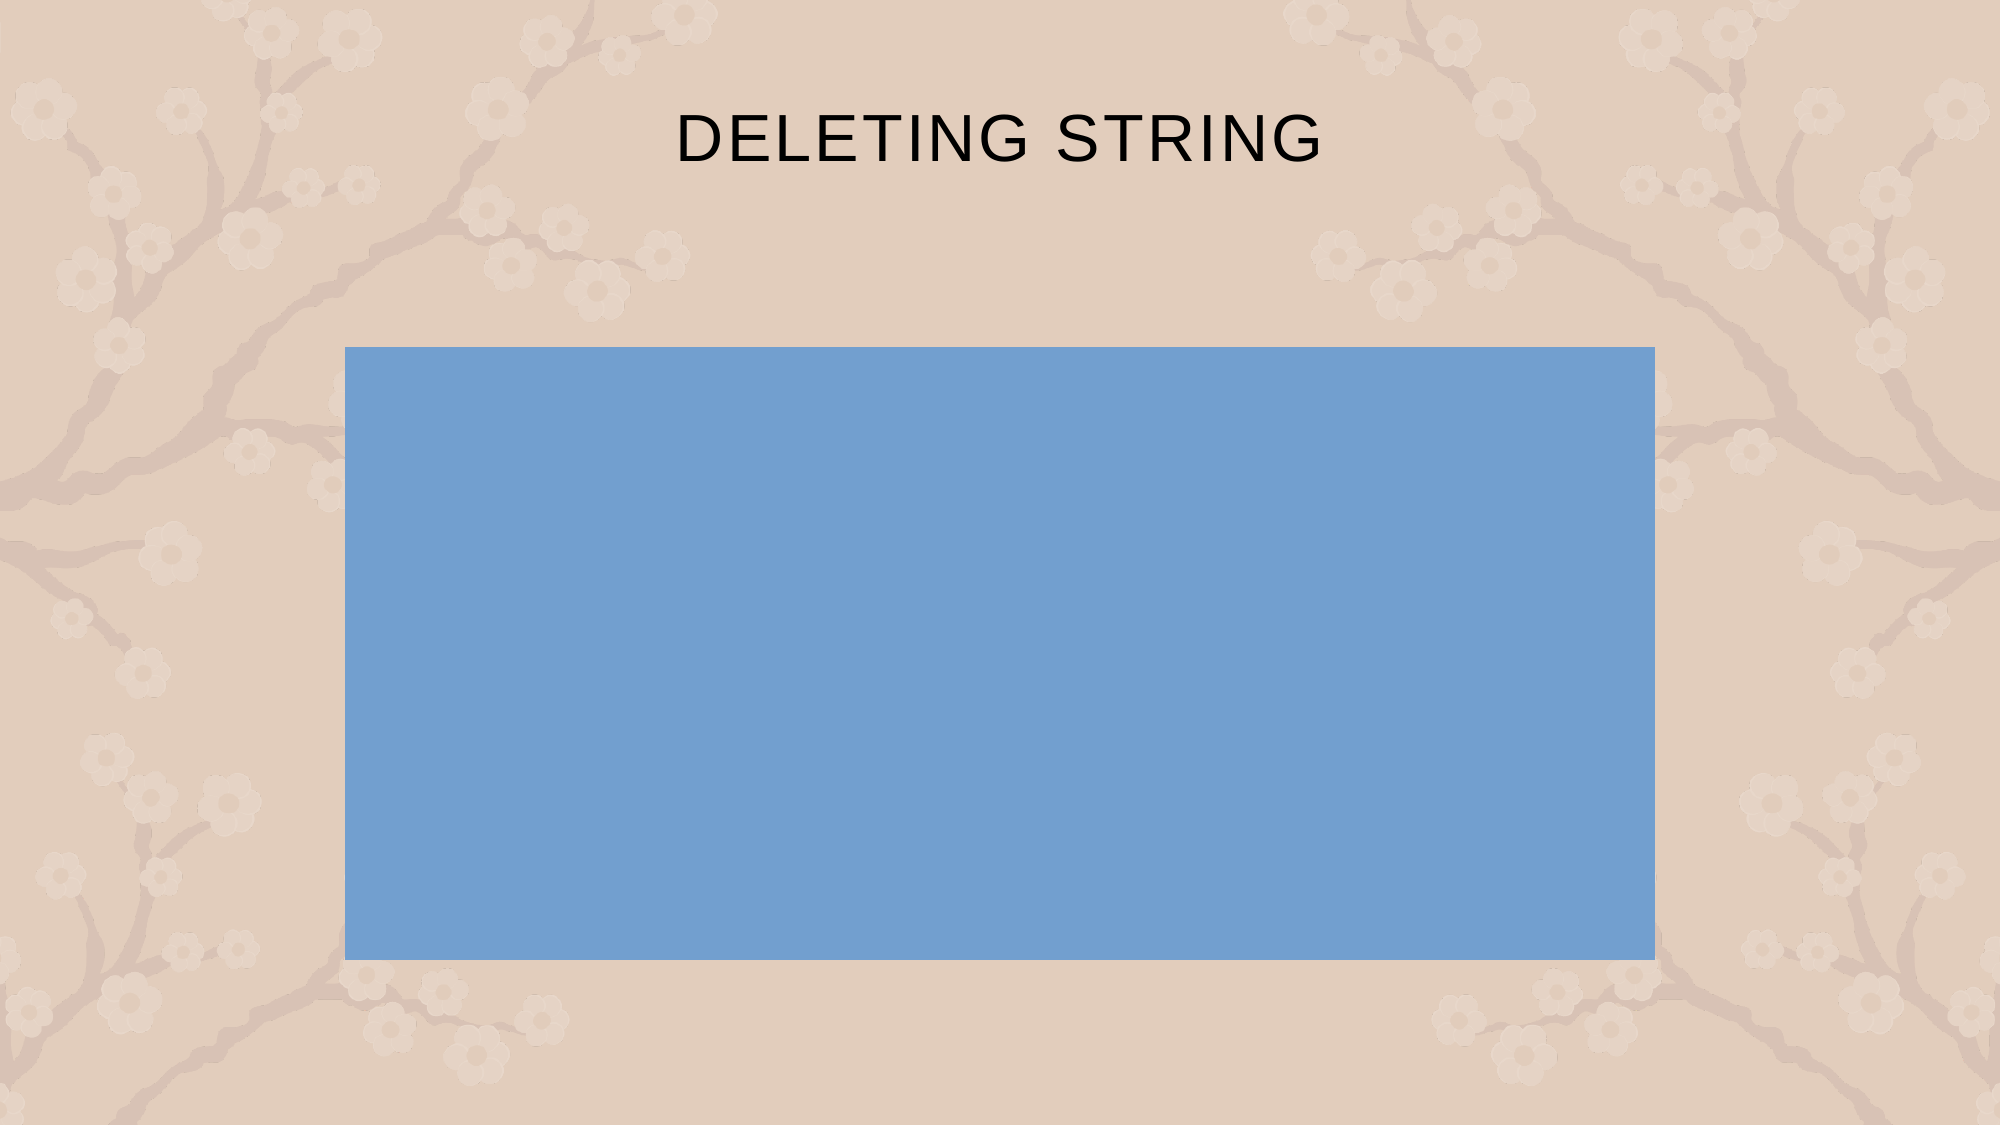

# Deleting String

s = "GfG" # Deletes entire string
del s